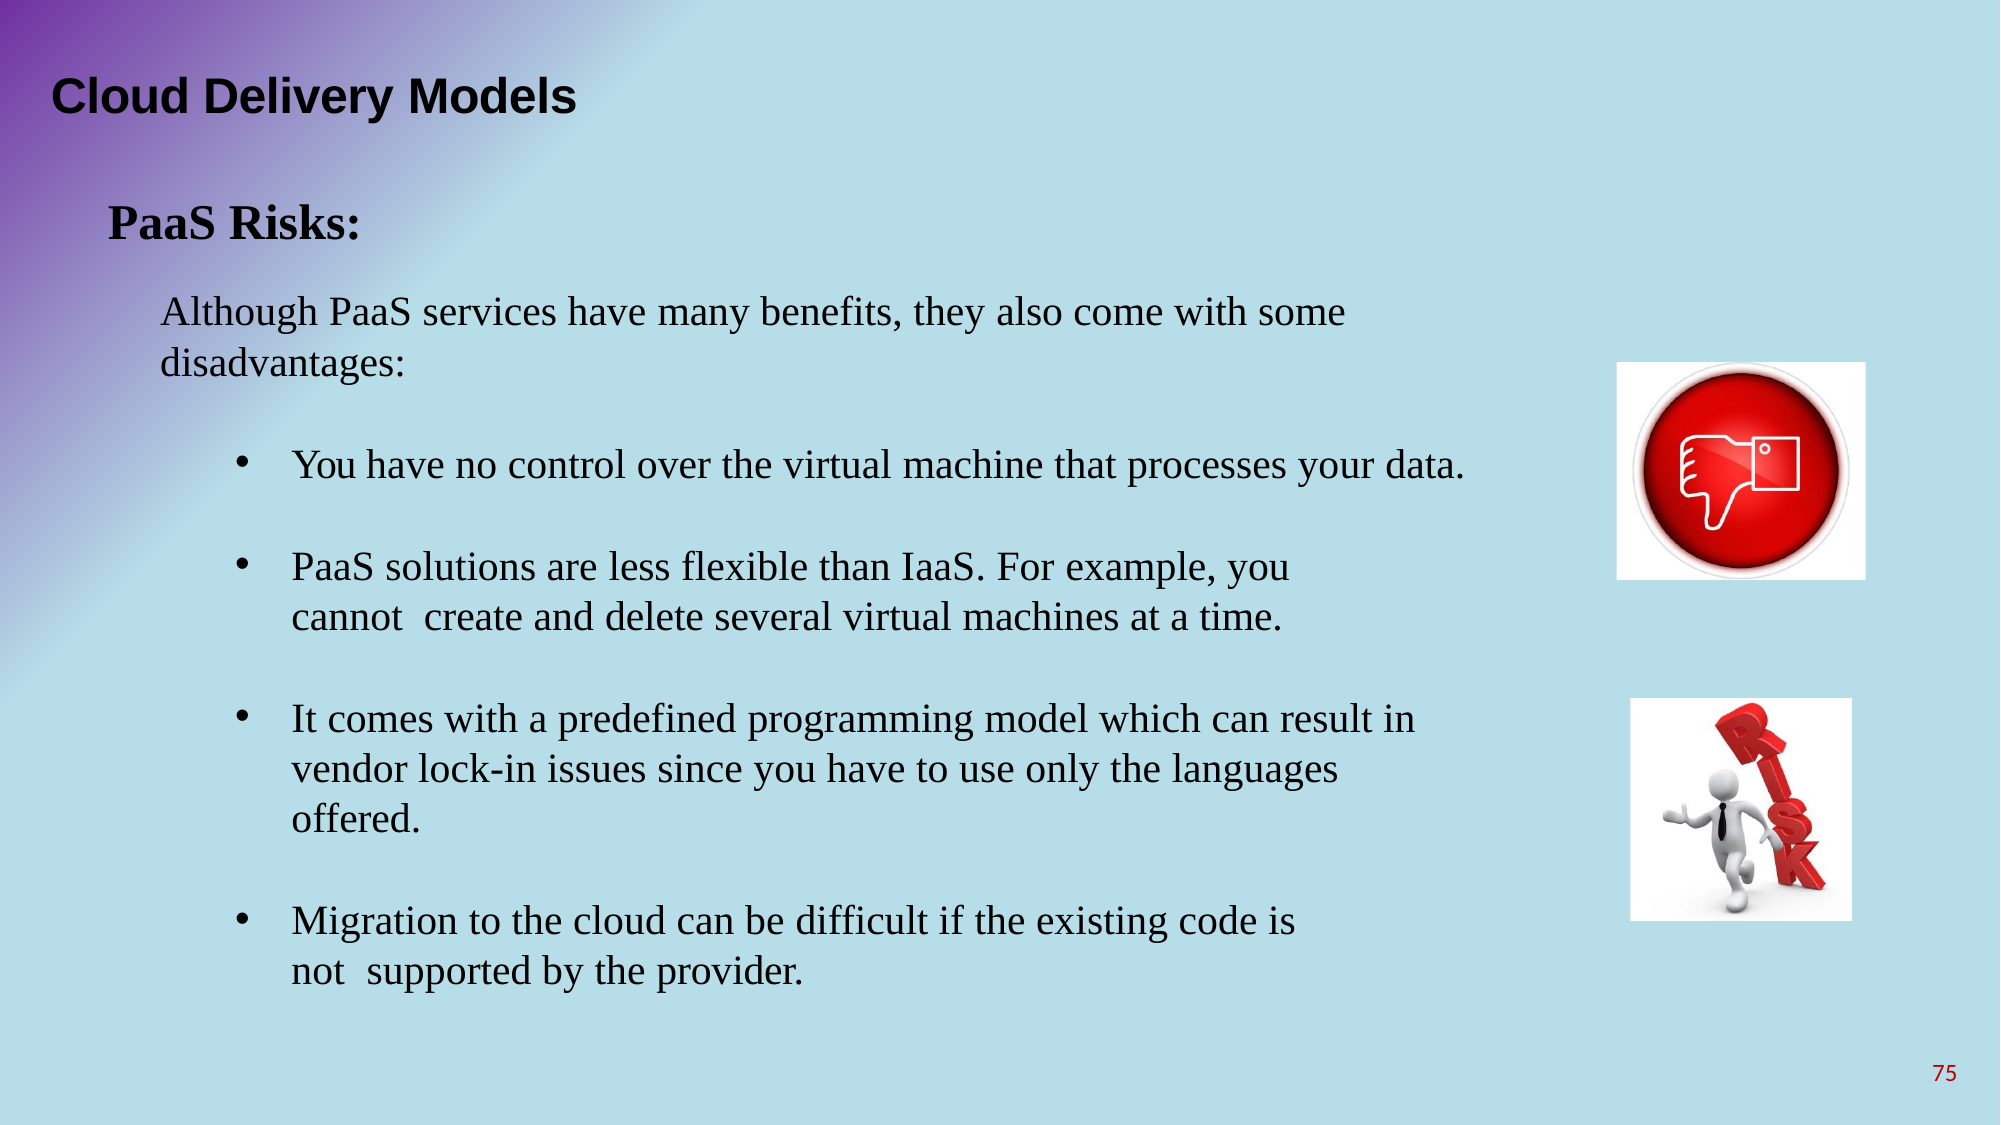

# Cloud Delivery Models
PaaS Risks:
Although PaaS services have many benefits, they also come with some
disadvantages:

You have no control over the virtual machine that processes your data.

PaaS solutions are less flexible than IaaS. For example, you cannot  create and delete several virtual machines at a time.

It comes with a predefined programming model which can result in  vendor lock-in issues since you have to use only the languages offered.

Migration to the cloud can be difficult if the existing code is not  supported by the provider.

75